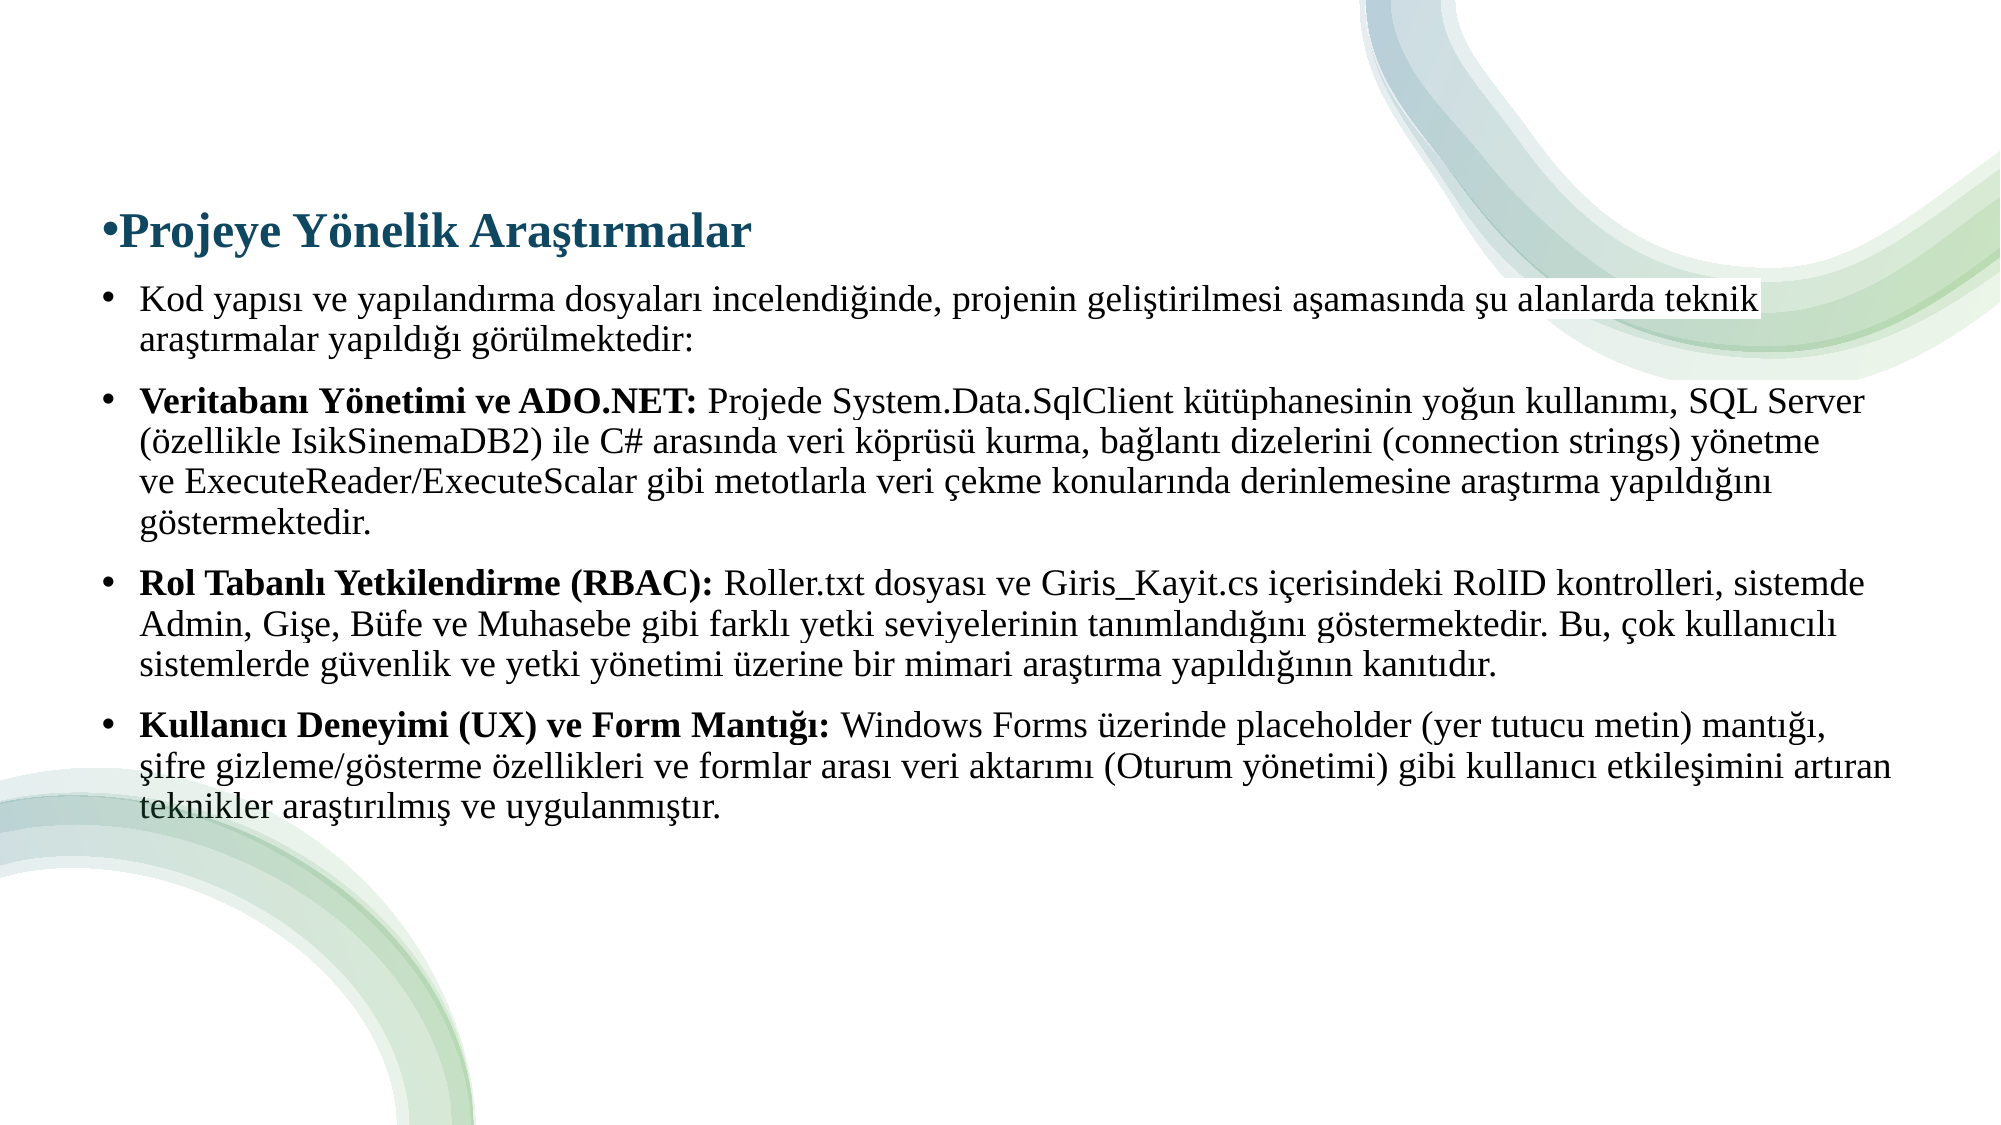

Projeye Yönelik Araştırmalar
Kod yapısı ve yapılandırma dosyaları incelendiğinde, projenin geliştirilmesi aşamasında şu alanlarda teknik araştırmalar yapıldığı görülmektedir:
Veritabanı Yönetimi ve ADO.NET: Projede System.Data.SqlClient kütüphanesinin yoğun kullanımı, SQL Server (özellikle IsikSinemaDB2) ile C# arasında veri köprüsü kurma, bağlantı dizelerini (connection strings) yönetme ve ExecuteReader/ExecuteScalar gibi metotlarla veri çekme konularında derinlemesine araştırma yapıldığını göstermektedir.
Rol Tabanlı Yetkilendirme (RBAC): Roller.txt dosyası ve Giris_Kayit.cs içerisindeki RolID kontrolleri, sistemde Admin, Gişe, Büfe ve Muhasebe gibi farklı yetki seviyelerinin tanımlandığını göstermektedir. Bu, çok kullanıcılı sistemlerde güvenlik ve yetki yönetimi üzerine bir mimari araştırma yapıldığının kanıtıdır.
Kullanıcı Deneyimi (UX) ve Form Mantığı: Windows Forms üzerinde placeholder (yer tutucu metin) mantığı, şifre gizleme/gösterme özellikleri ve formlar arası veri aktarımı (Oturum yönetimi) gibi kullanıcı etkileşimini artıran teknikler araştırılmış ve uygulanmıştır.